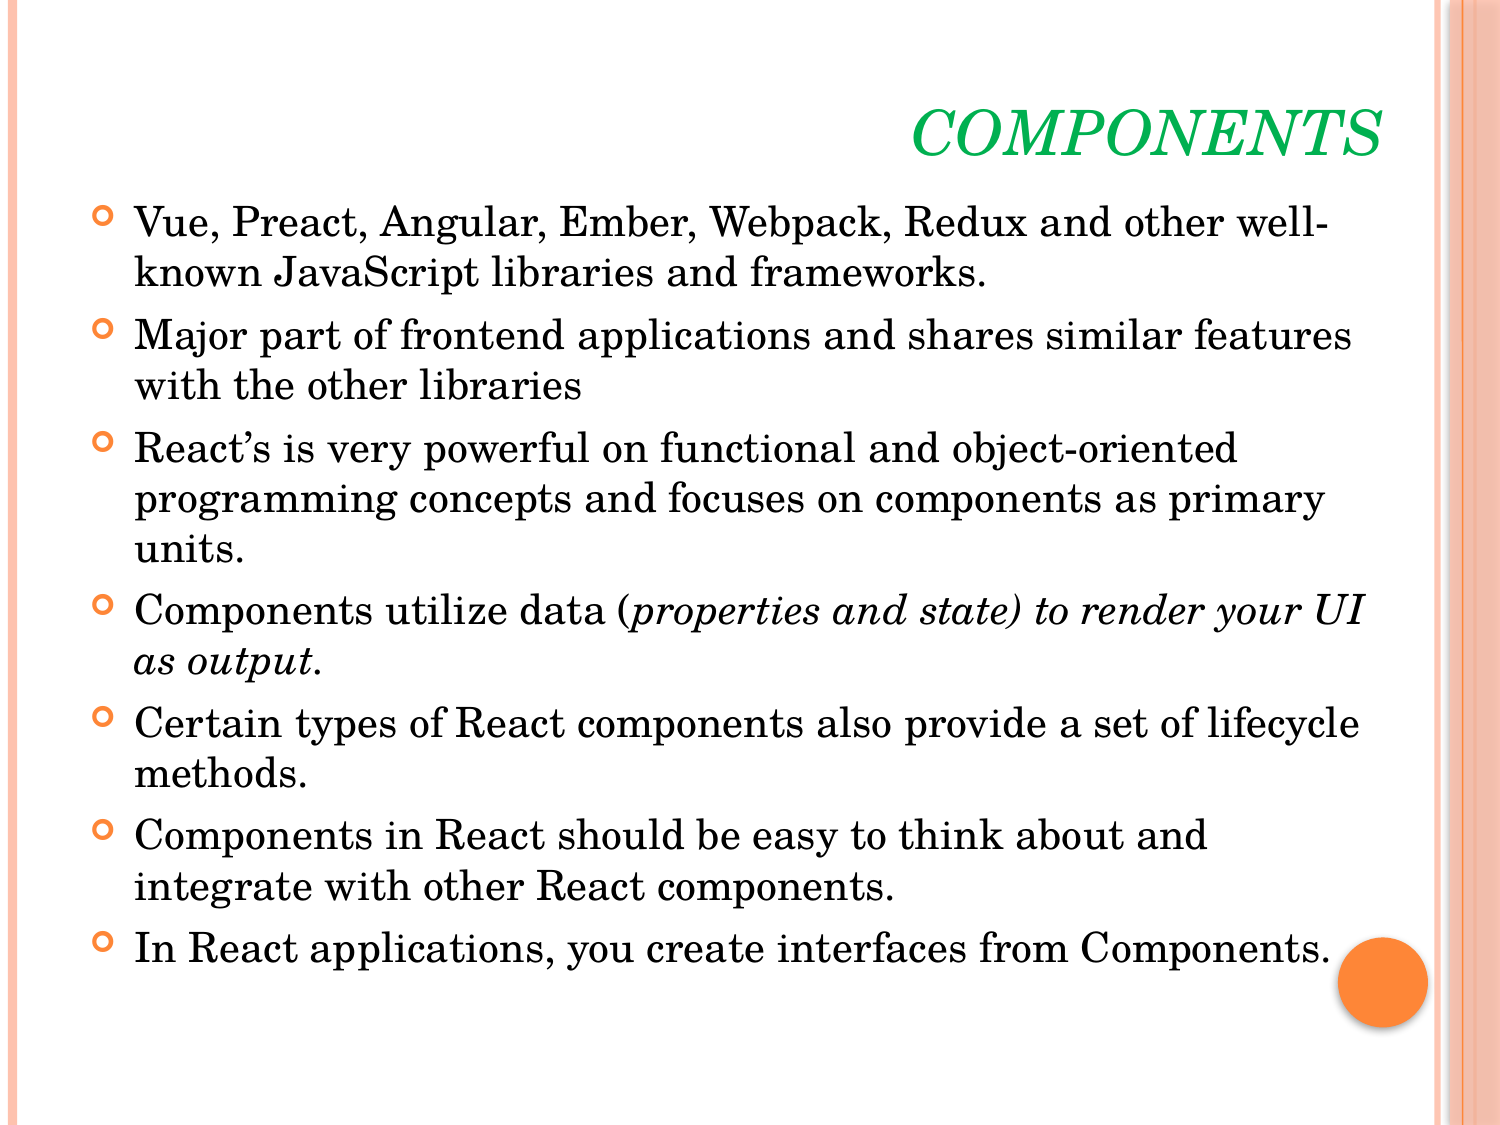

# Components
Vue, Preact, Angular, Ember, Webpack, Redux and other well-known JavaScript libraries and frameworks.
Major part of frontend applications and shares similar features with the other libraries
React’s is very powerful on functional and object-oriented programming concepts and focuses on components as primary units.
Components utilize data (properties and state) to render your UI as output.
Certain types of React components also provide a set of lifecycle methods.
Components in React should be easy to think about and integrate with other React components.
In React applications, you create interfaces from Components.